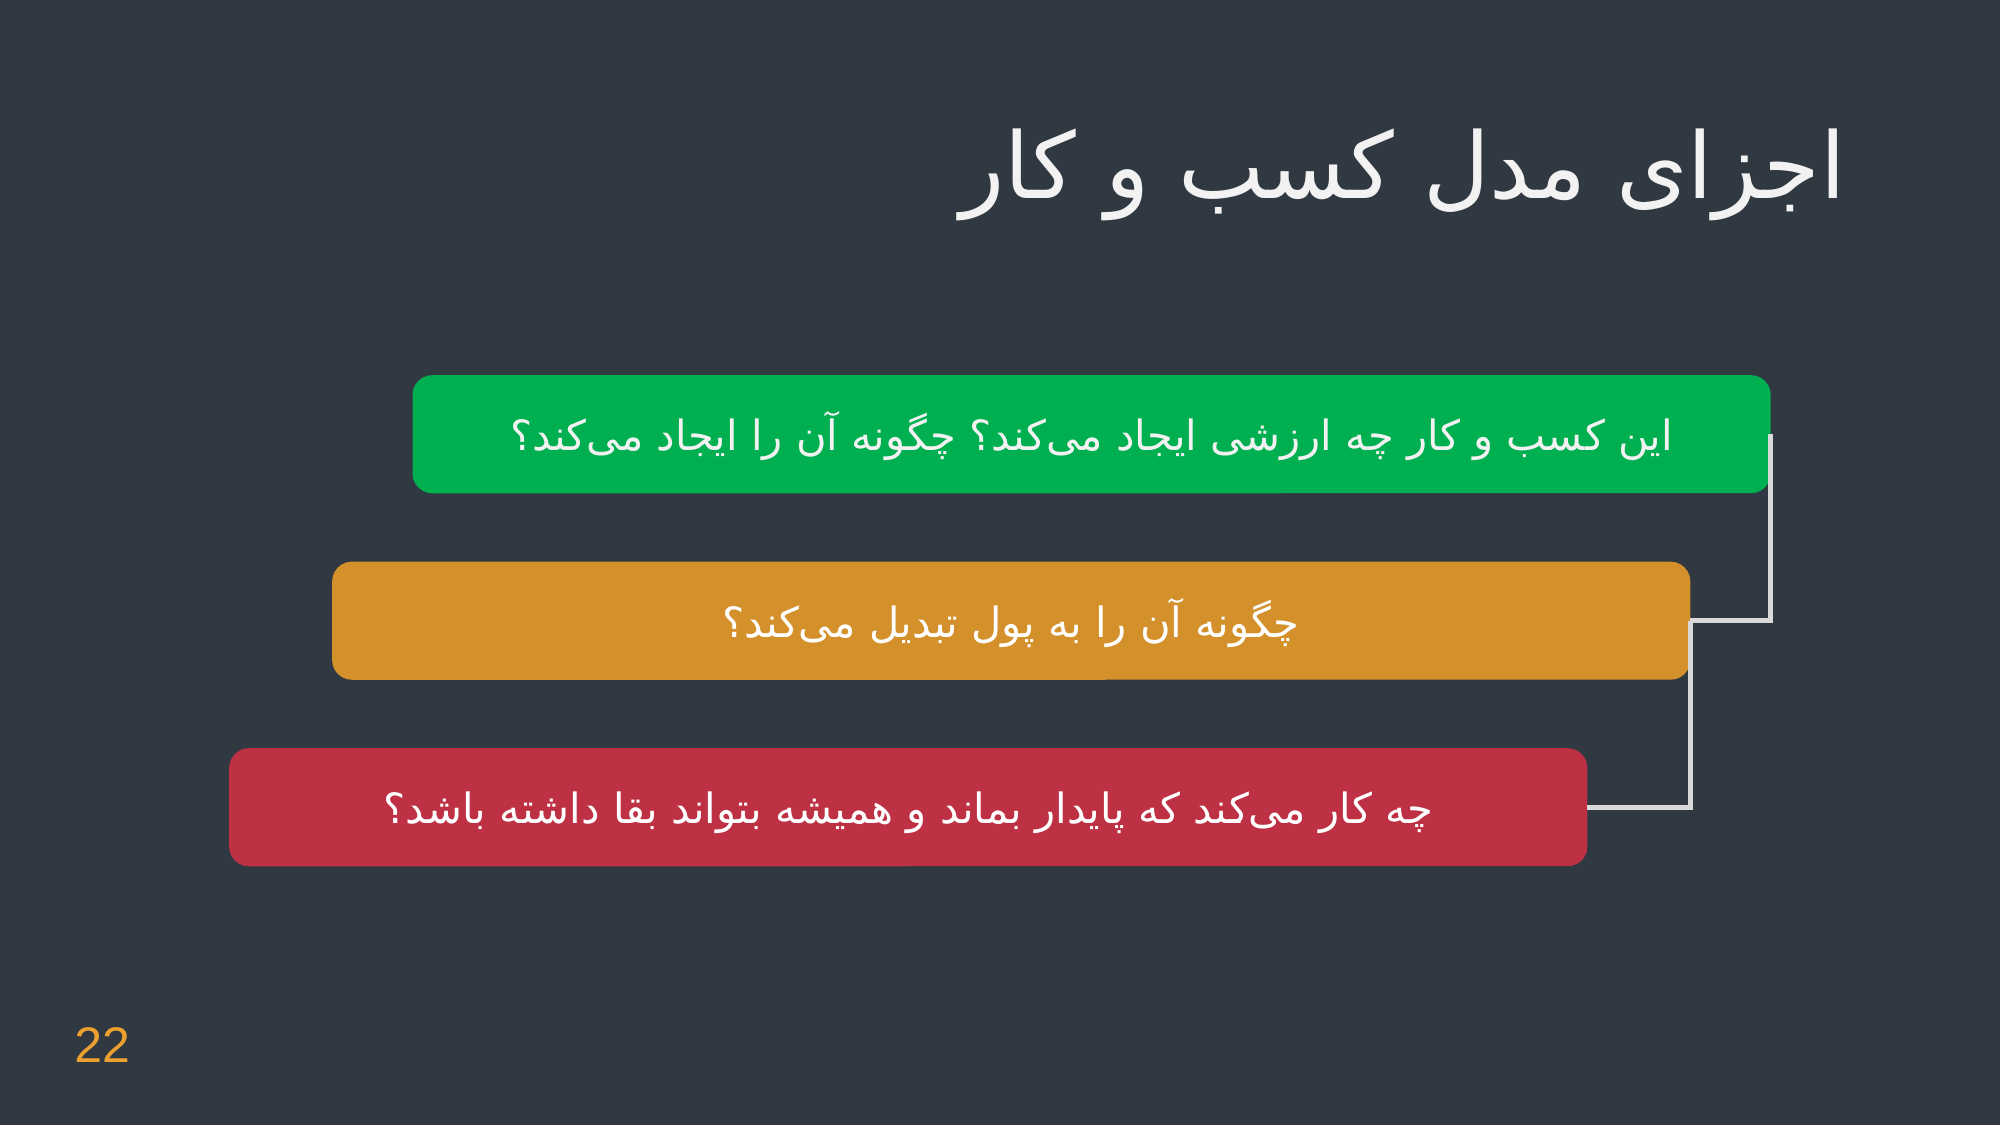

# اجزای مدل کسب و کار
این کسب و کار چه ارزشی ایجاد می‌کند؟ چگونه آن را ایجاد می‌کند؟
چگونه آن را به پول تبدیل می‌کند؟
چه کار می‌کند که پایدار بماند و همیشه بتواند بقا داشته باشد؟